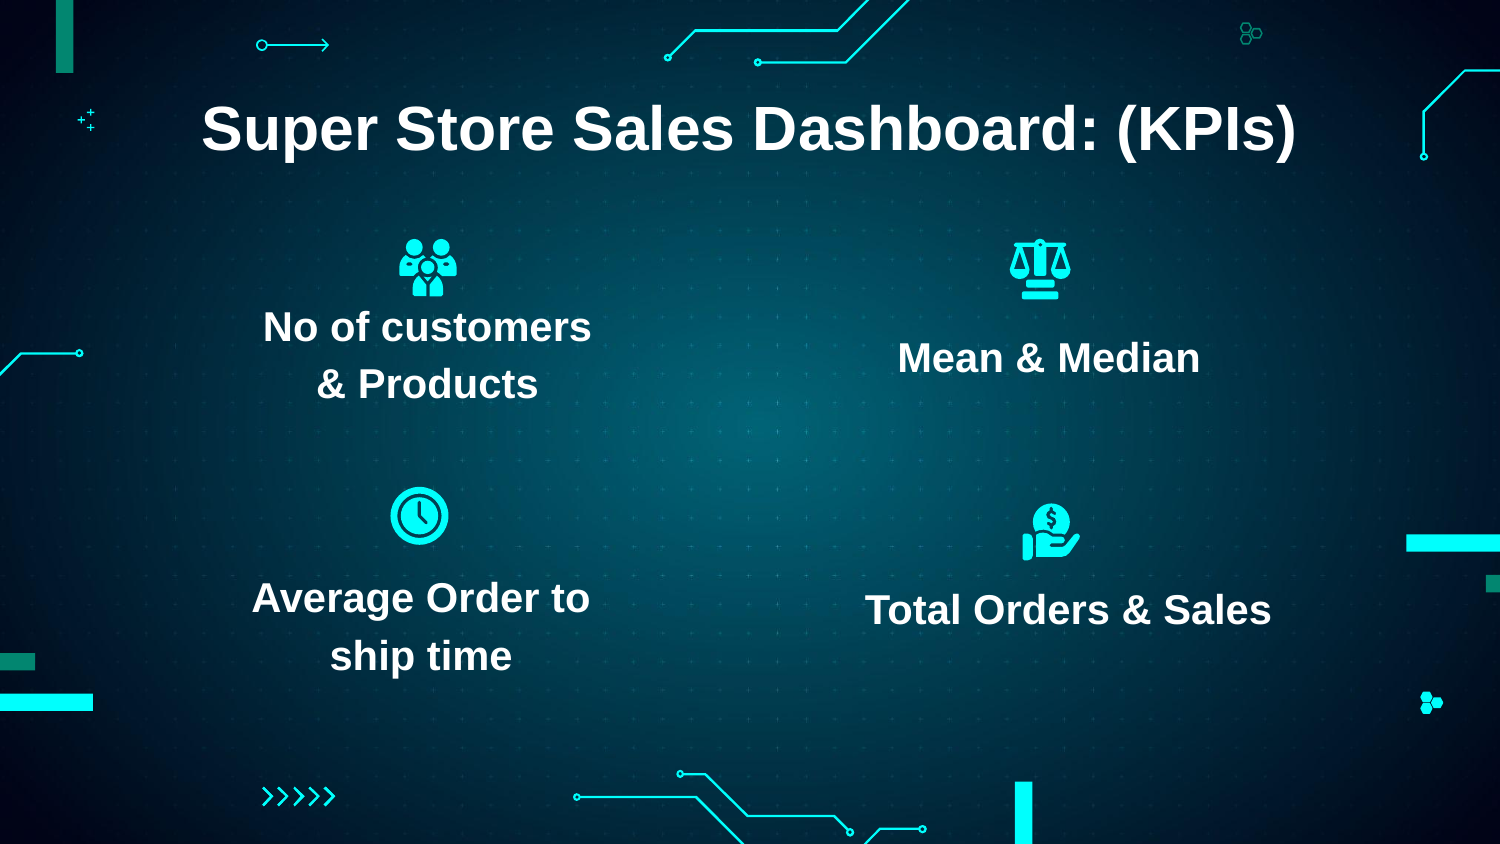

# Super Store Sales Dashboard: (KPIs)

Mean & Median
No of customers & Products

Total Orders & Sales
Average Order to ship time